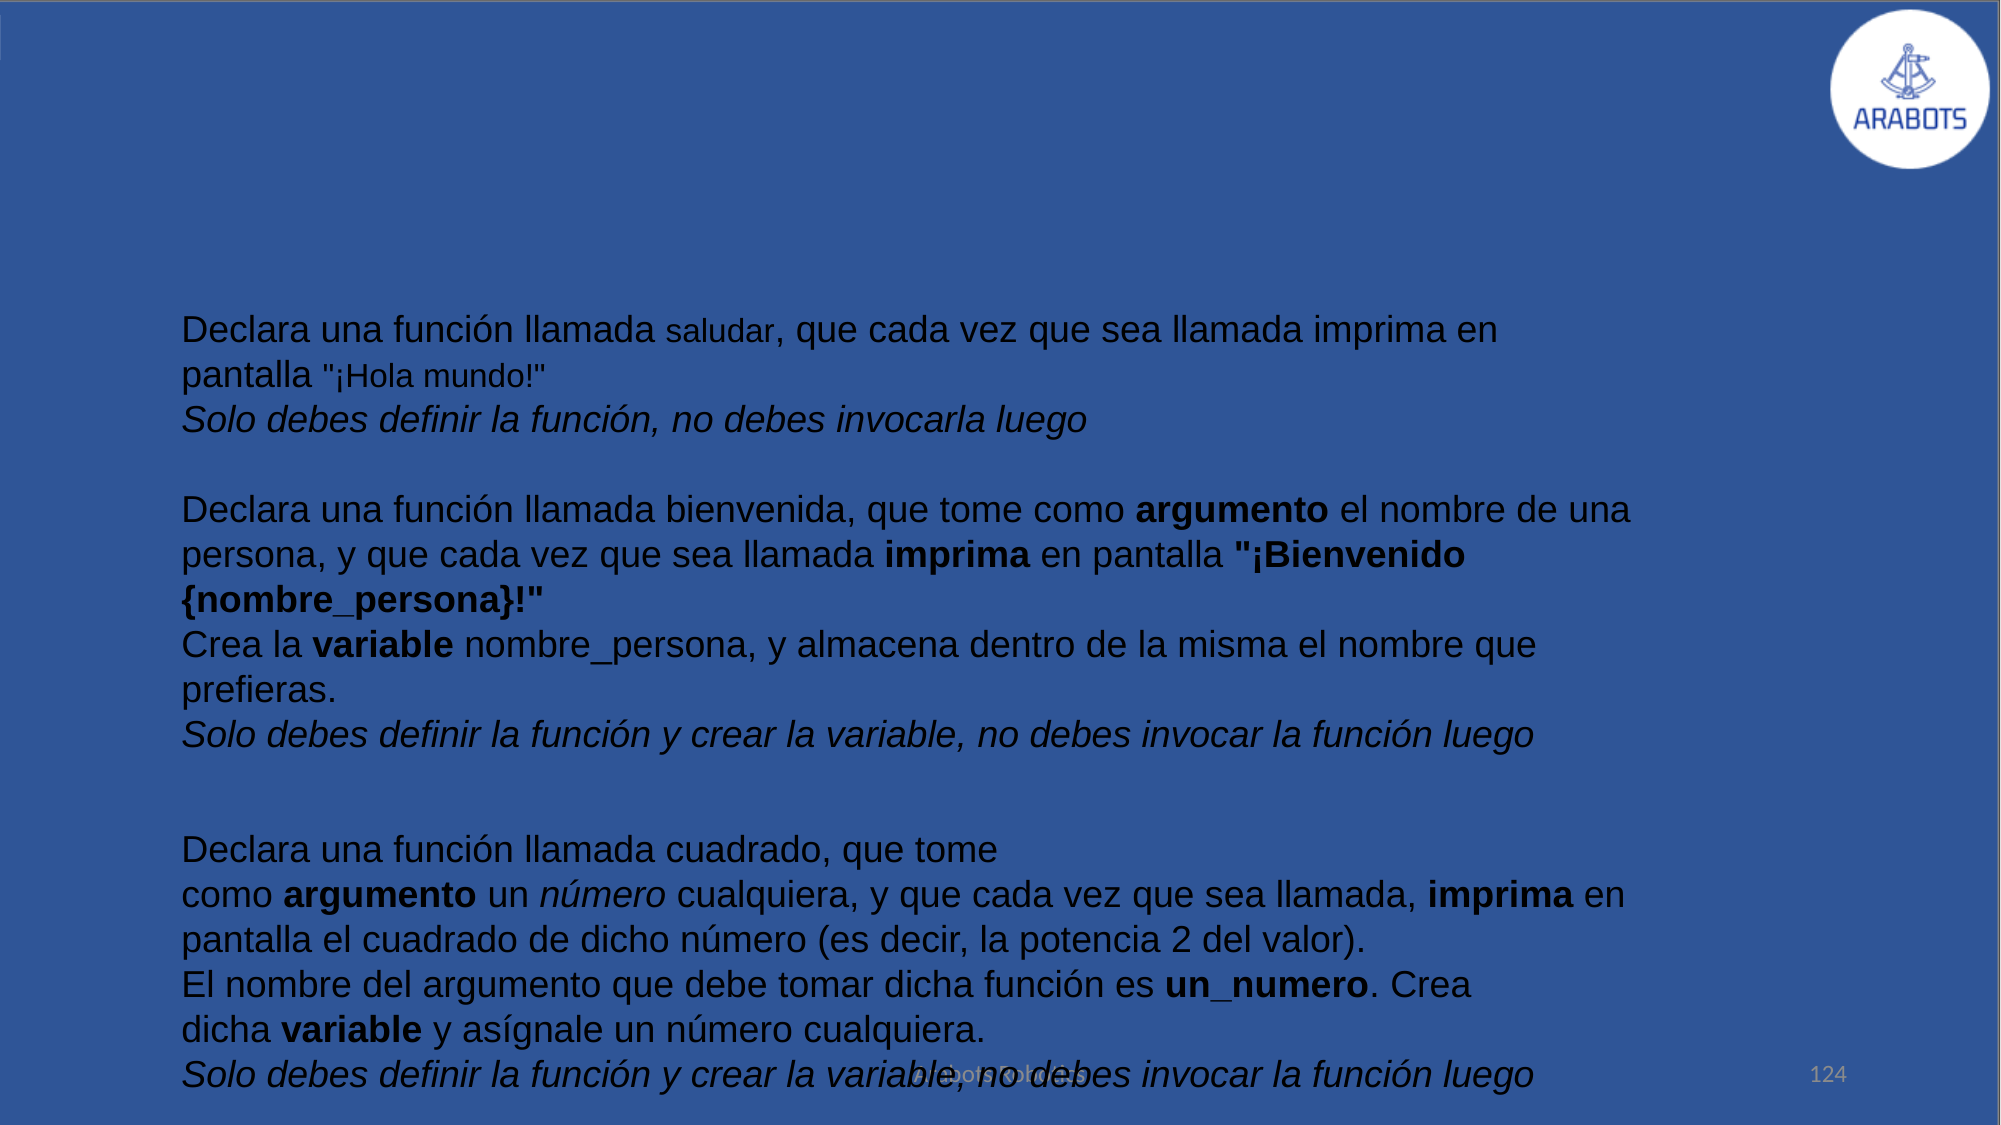

#
Declara una función llamada saludar, que cada vez que sea llamada imprima en pantalla "¡Hola mundo!"
Solo debes definir la función, no debes invocarla luego

Declara una función llamada bienvenida, que tome como argumento el nombre de una persona, y que cada vez que sea llamada imprima en pantalla "¡Bienvenido {nombre_persona}!"
Crea la variable nombre_persona, y almacena dentro de la misma el nombre que prefieras.
Solo debes definir la función y crear la variable, no debes invocar la función luego

Declara una función llamada cuadrado, que tome como argumento un número cualquiera, y que cada vez que sea llamada, imprima en pantalla el cuadrado de dicho número (es decir, la potencia 2 del valor).
El nombre del argumento que debe tomar dicha función es un_numero. Crea dicha variable y asígnale un número cualquiera.
Solo debes definir la función y crear la variable, no debes invocar la función luego

Arabots Robotics
124